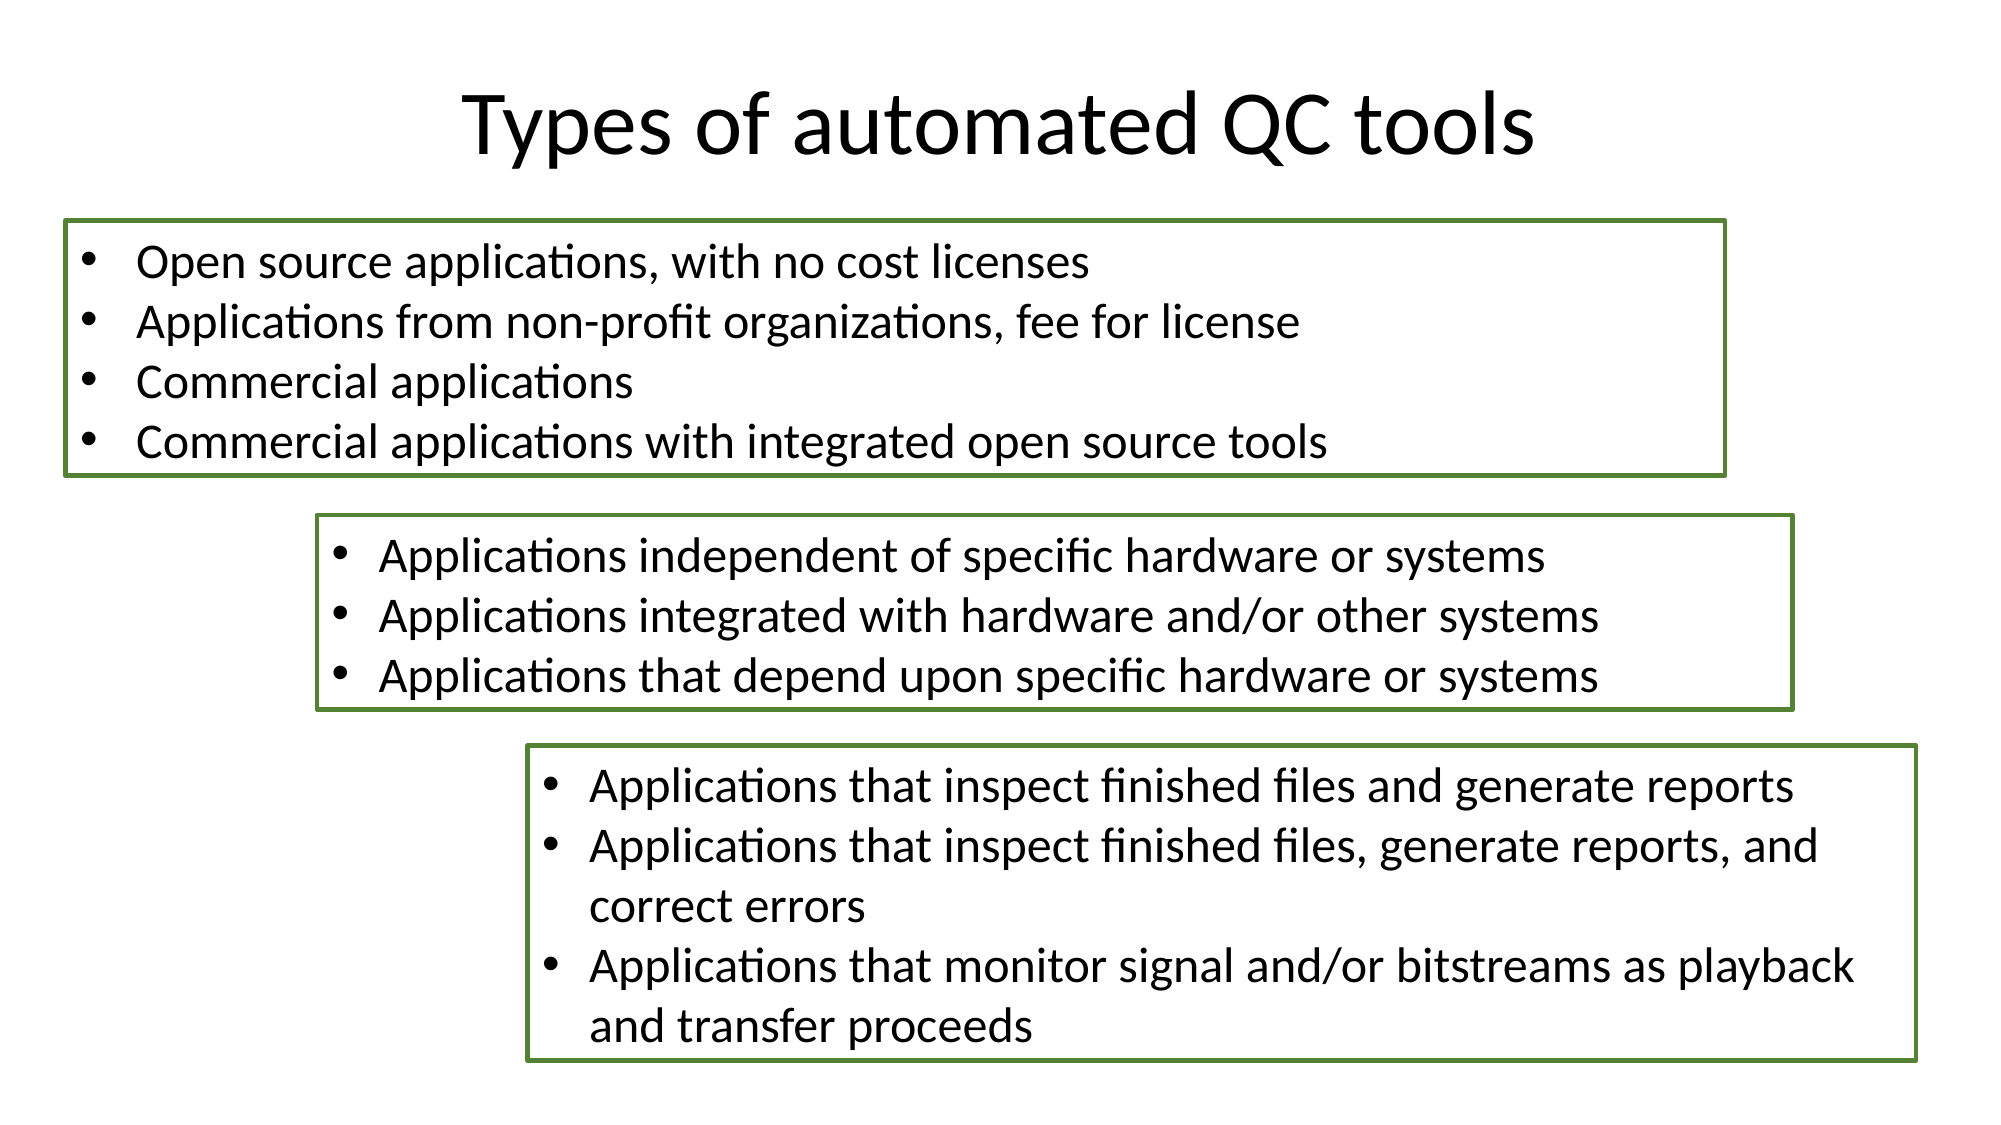

# Types of automated QC tools
Open source applications, with no cost licenses
Applications from non-profit organizations, fee for license
Commercial applications
Commercial applications with integrated open source tools
Applications independent of specific hardware or systems
Applications integrated with hardware and/or other systems
Applications that depend upon specific hardware or systems
Applications that inspect finished files and generate reports
Applications that inspect finished files, generate reports, and correct errors
Applications that monitor signal and/or bitstreams as playback and transfer proceeds